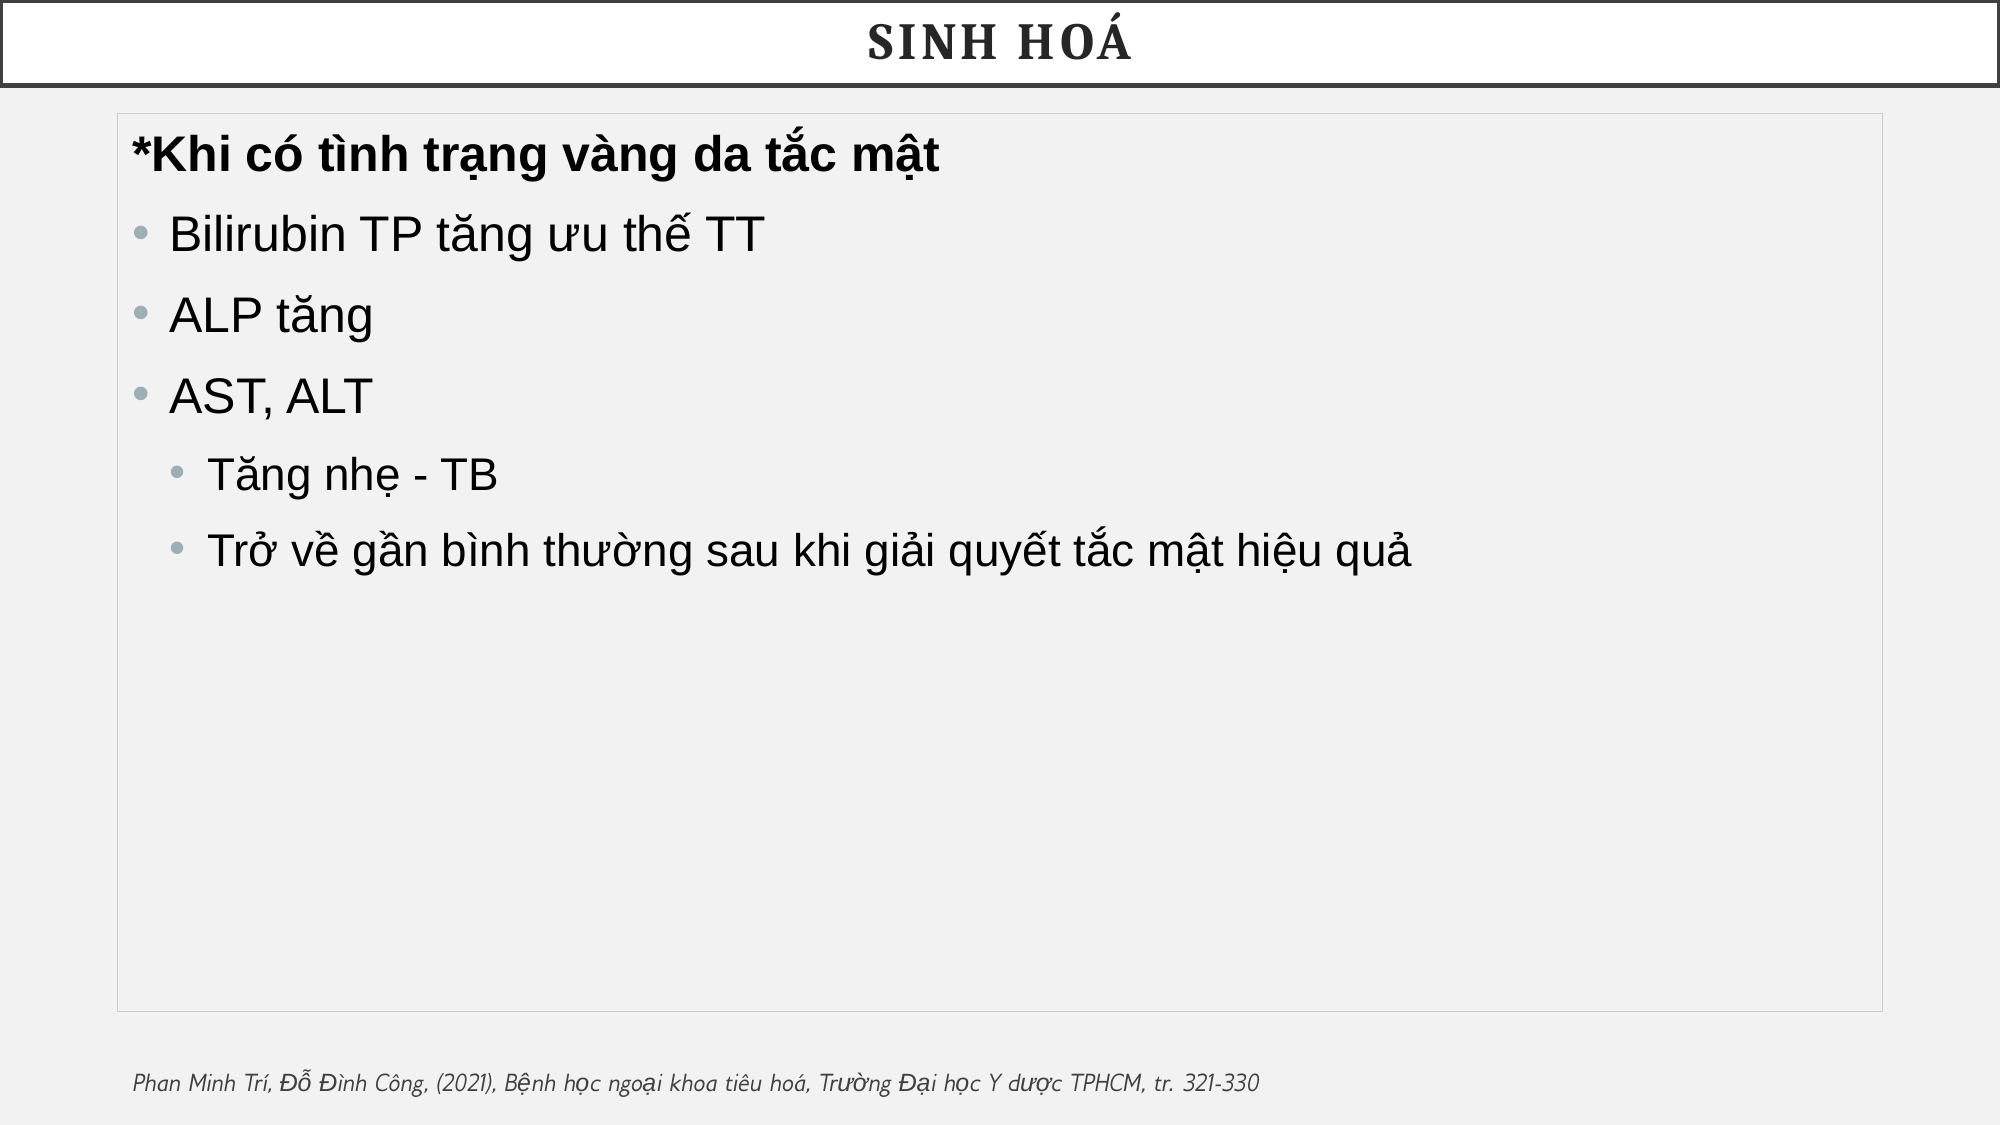

SINH HOÁ
*Khi có tình trạng vàng da tắc mật
Bilirubin TP tăng ưu thế TT
ALP tăng
AST, ALT
Tăng nhẹ - TB
Trở về gần bình thường sau khi giải quyết tắc mật hiệu quả

Phan Minh Trí, Đỗ Đình Công, (2021), Bệnh học ngoại khoa tiêu hoá, Trường Đại học Y dược TPHCM, tr. 321-330